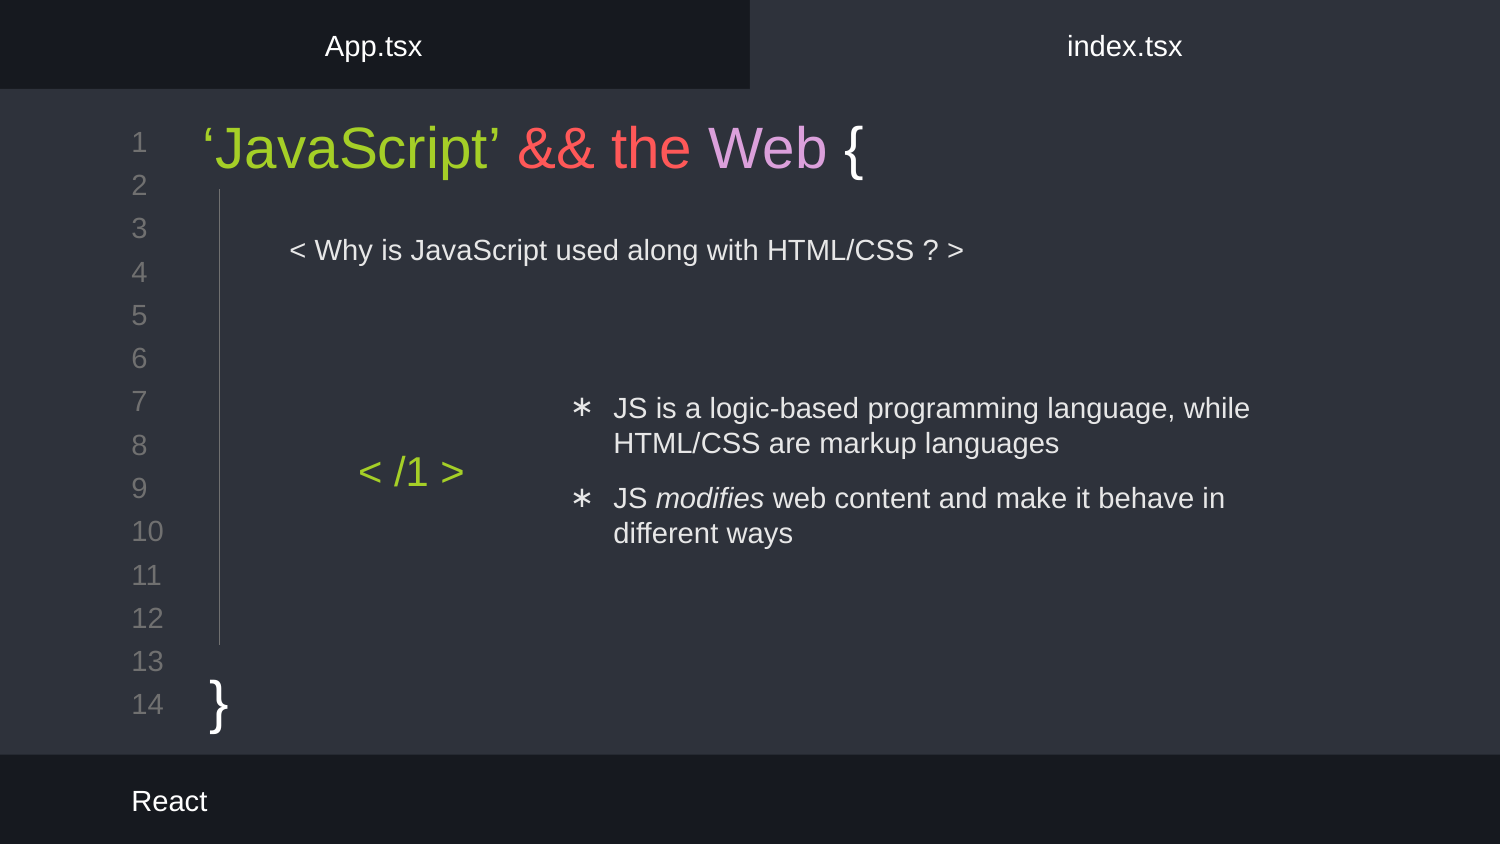

App.tsx
index.tsx
# ‘JavaScript’ && the Web {
}
< Why is JavaScript used along with HTML/CSS ? >
JS is a logic-based programming language, while HTML/CSS are markup languages
JS modifies web content and make it behave in different ways
< /1 >
React